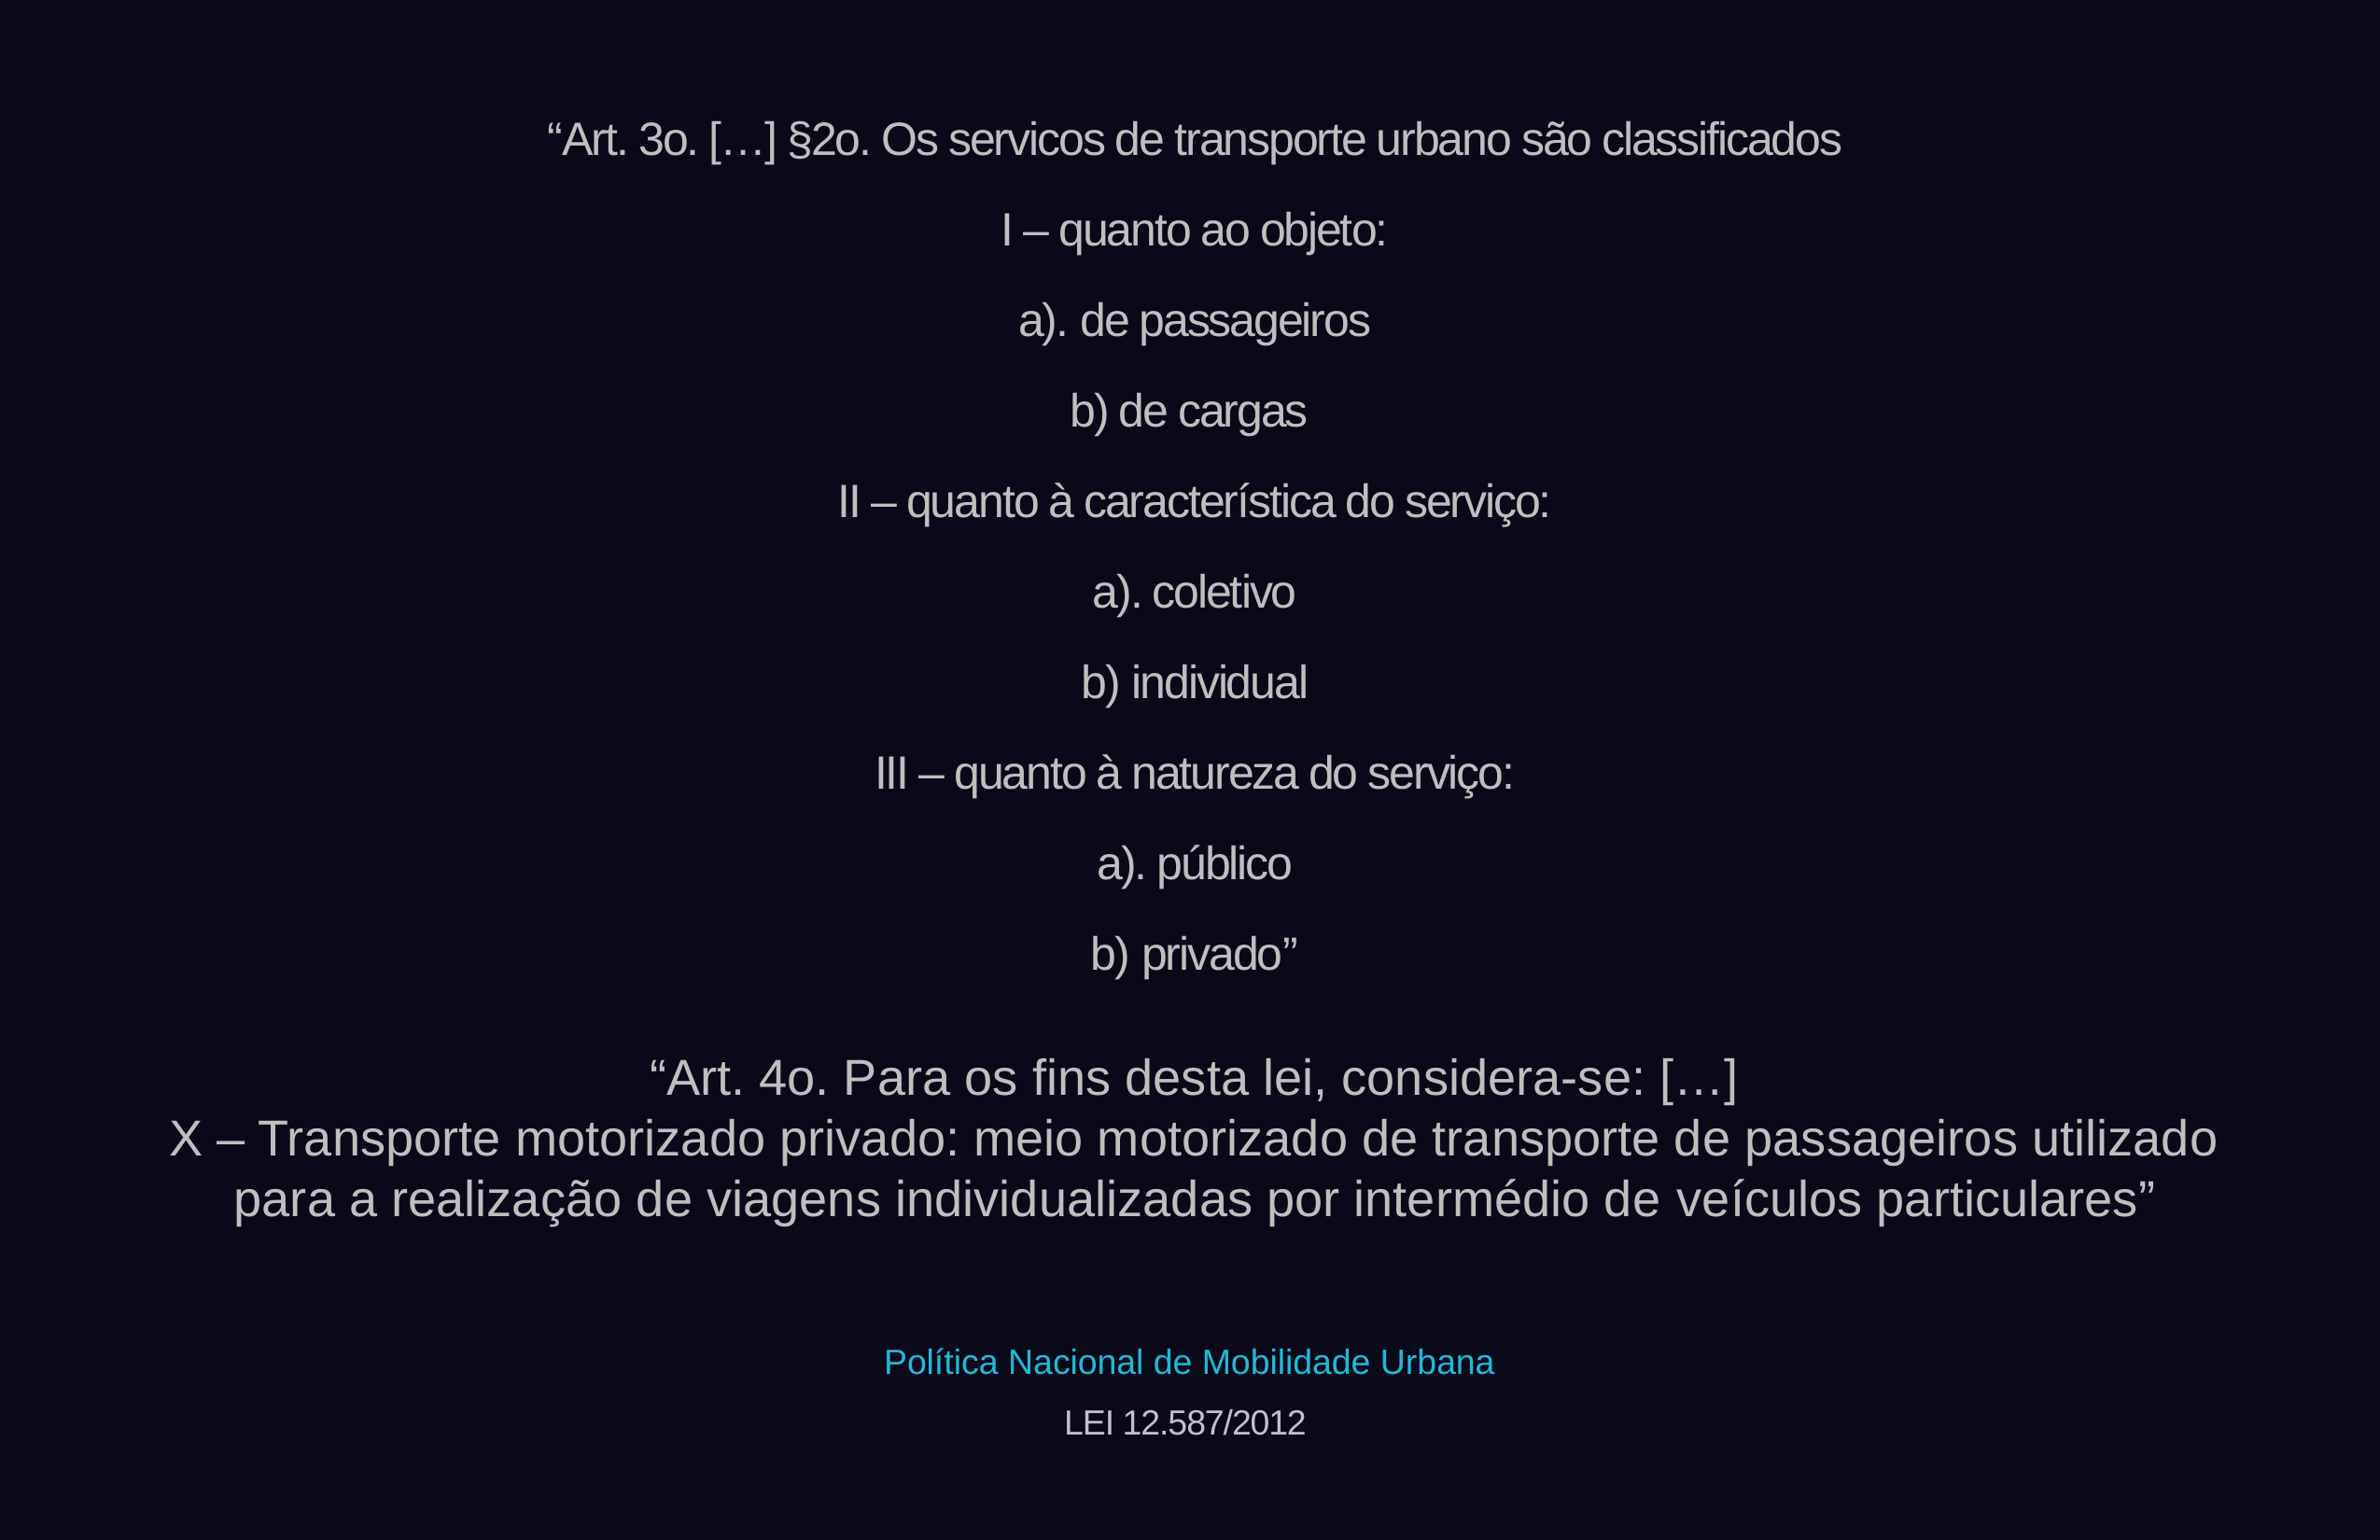

“Art. 3o. […] §2o. Os servicos de transporte urbano são classificados
I – quanto ao objeto:
a). de passageiros
b) de cargas
II – quanto à característica do serviço:
a). coletivo
b) individual
III – quanto à natureza do serviço:
a). público
b) privado”
“Art. 4o. Para os fins desta lei, considera-se: […]
X – Transporte motorizado privado: meio motorizado de transporte de passageiros utilizado para a realização de viagens individualizadas por intermédio de veículos particulares”
Política Nacional de Mobilidade Urbana
Lei 12.587/2012